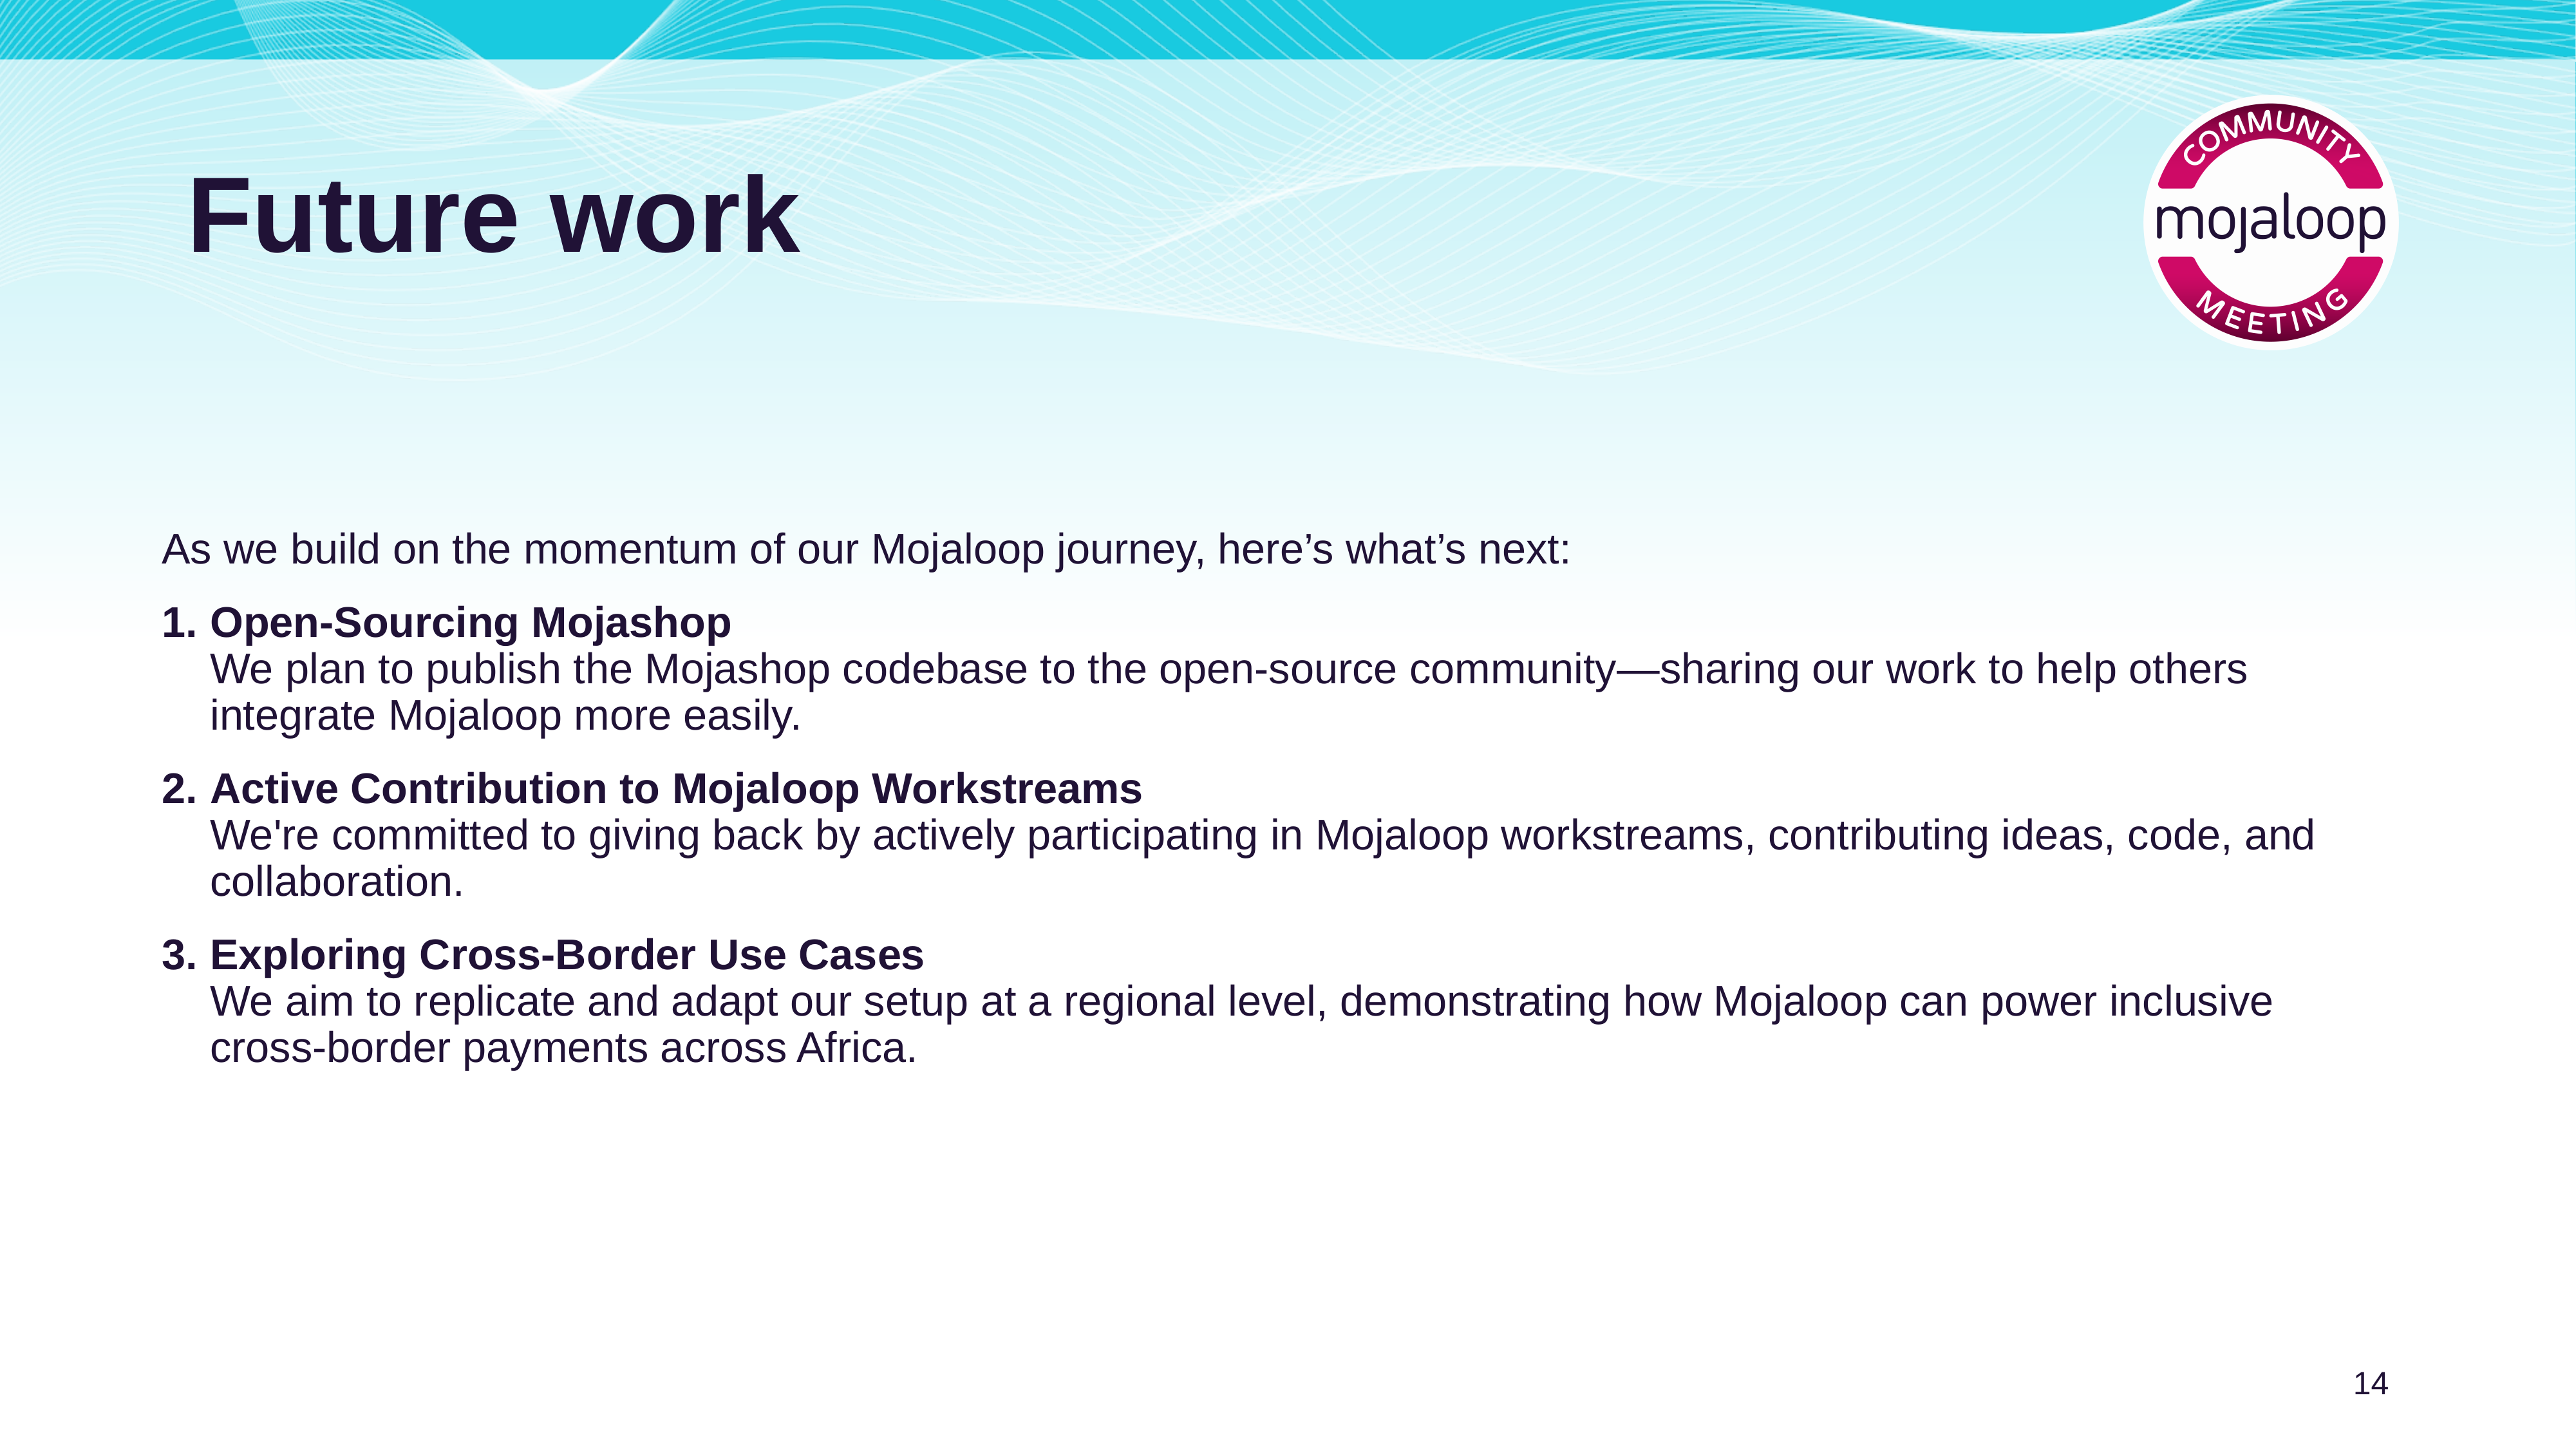

# Future work
As we build on the momentum of our Mojaloop journey, here’s what’s next:
Open-Sourcing Mojashop
We plan to publish the Mojashop codebase to the open-source community—sharing our work to help others integrate Mojaloop more easily.
Active Contribution to Mojaloop Workstreams
We're committed to giving back by actively participating in Mojaloop workstreams, contributing ideas, code, and collaboration.
Exploring Cross-Border Use Cases
We aim to replicate and adapt our setup at a regional level, demonstrating how Mojaloop can power inclusive cross-border payments across Africa.
14